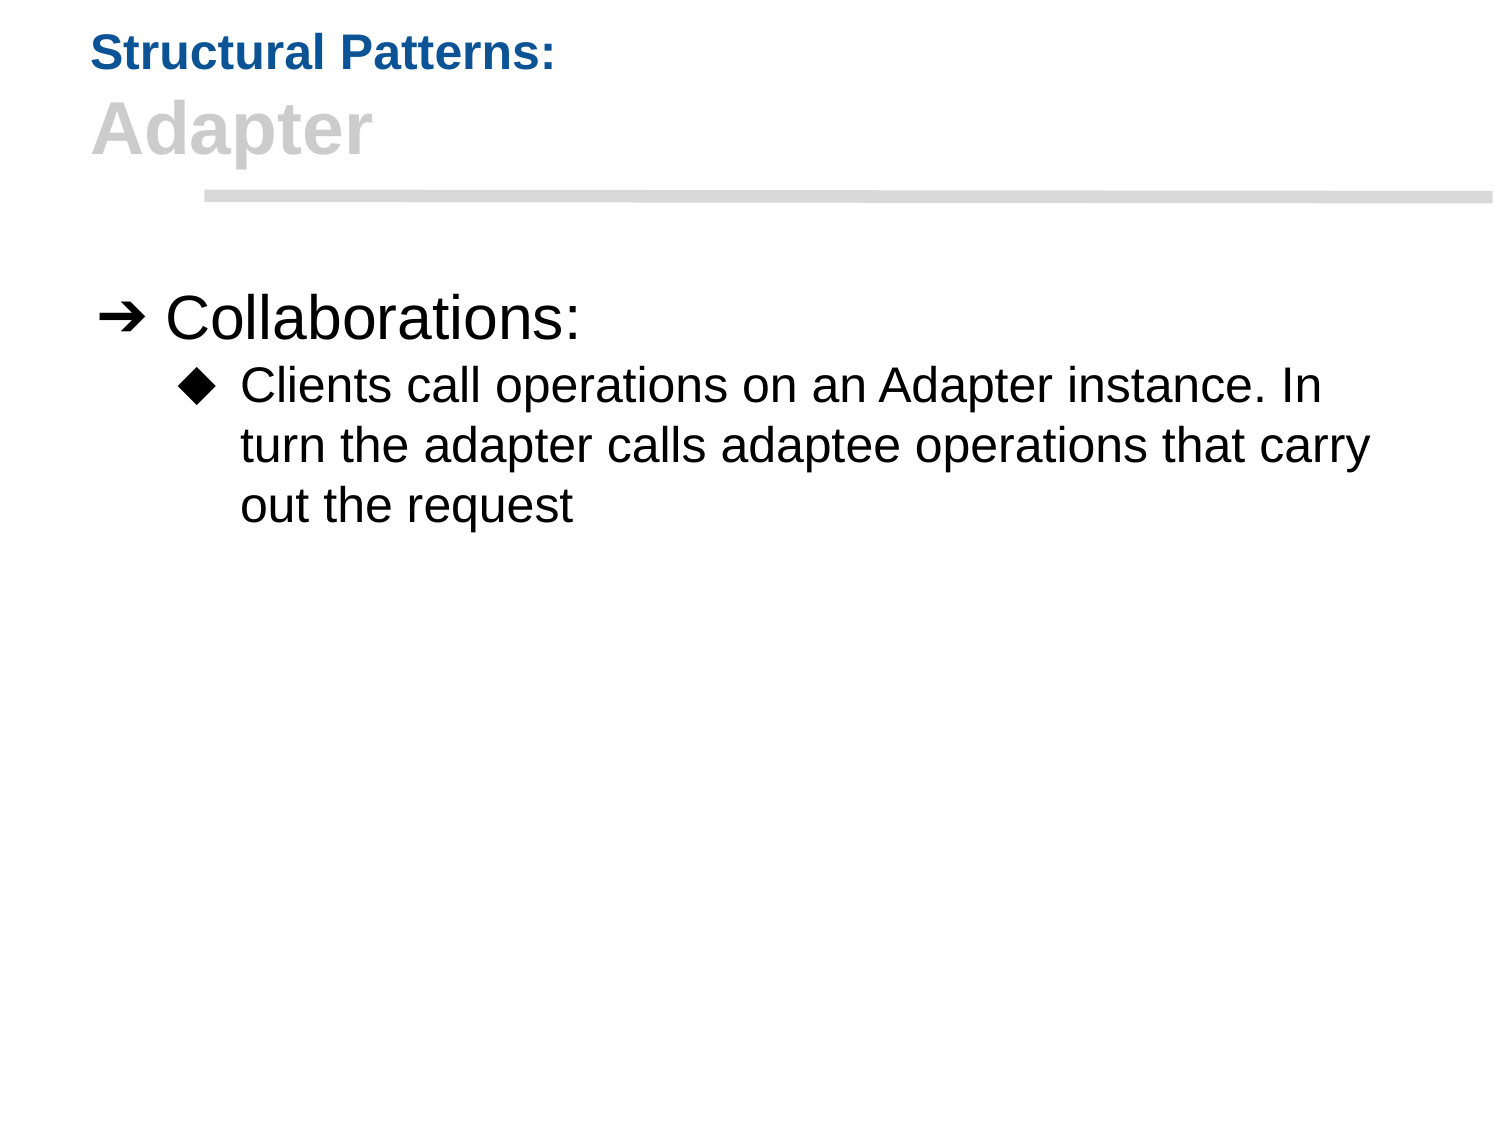

# Structural Patterns: Adapter
Collaborations:
Clients call operations on an Adapter instance. In turn the adapter calls adaptee operations that carry out the request